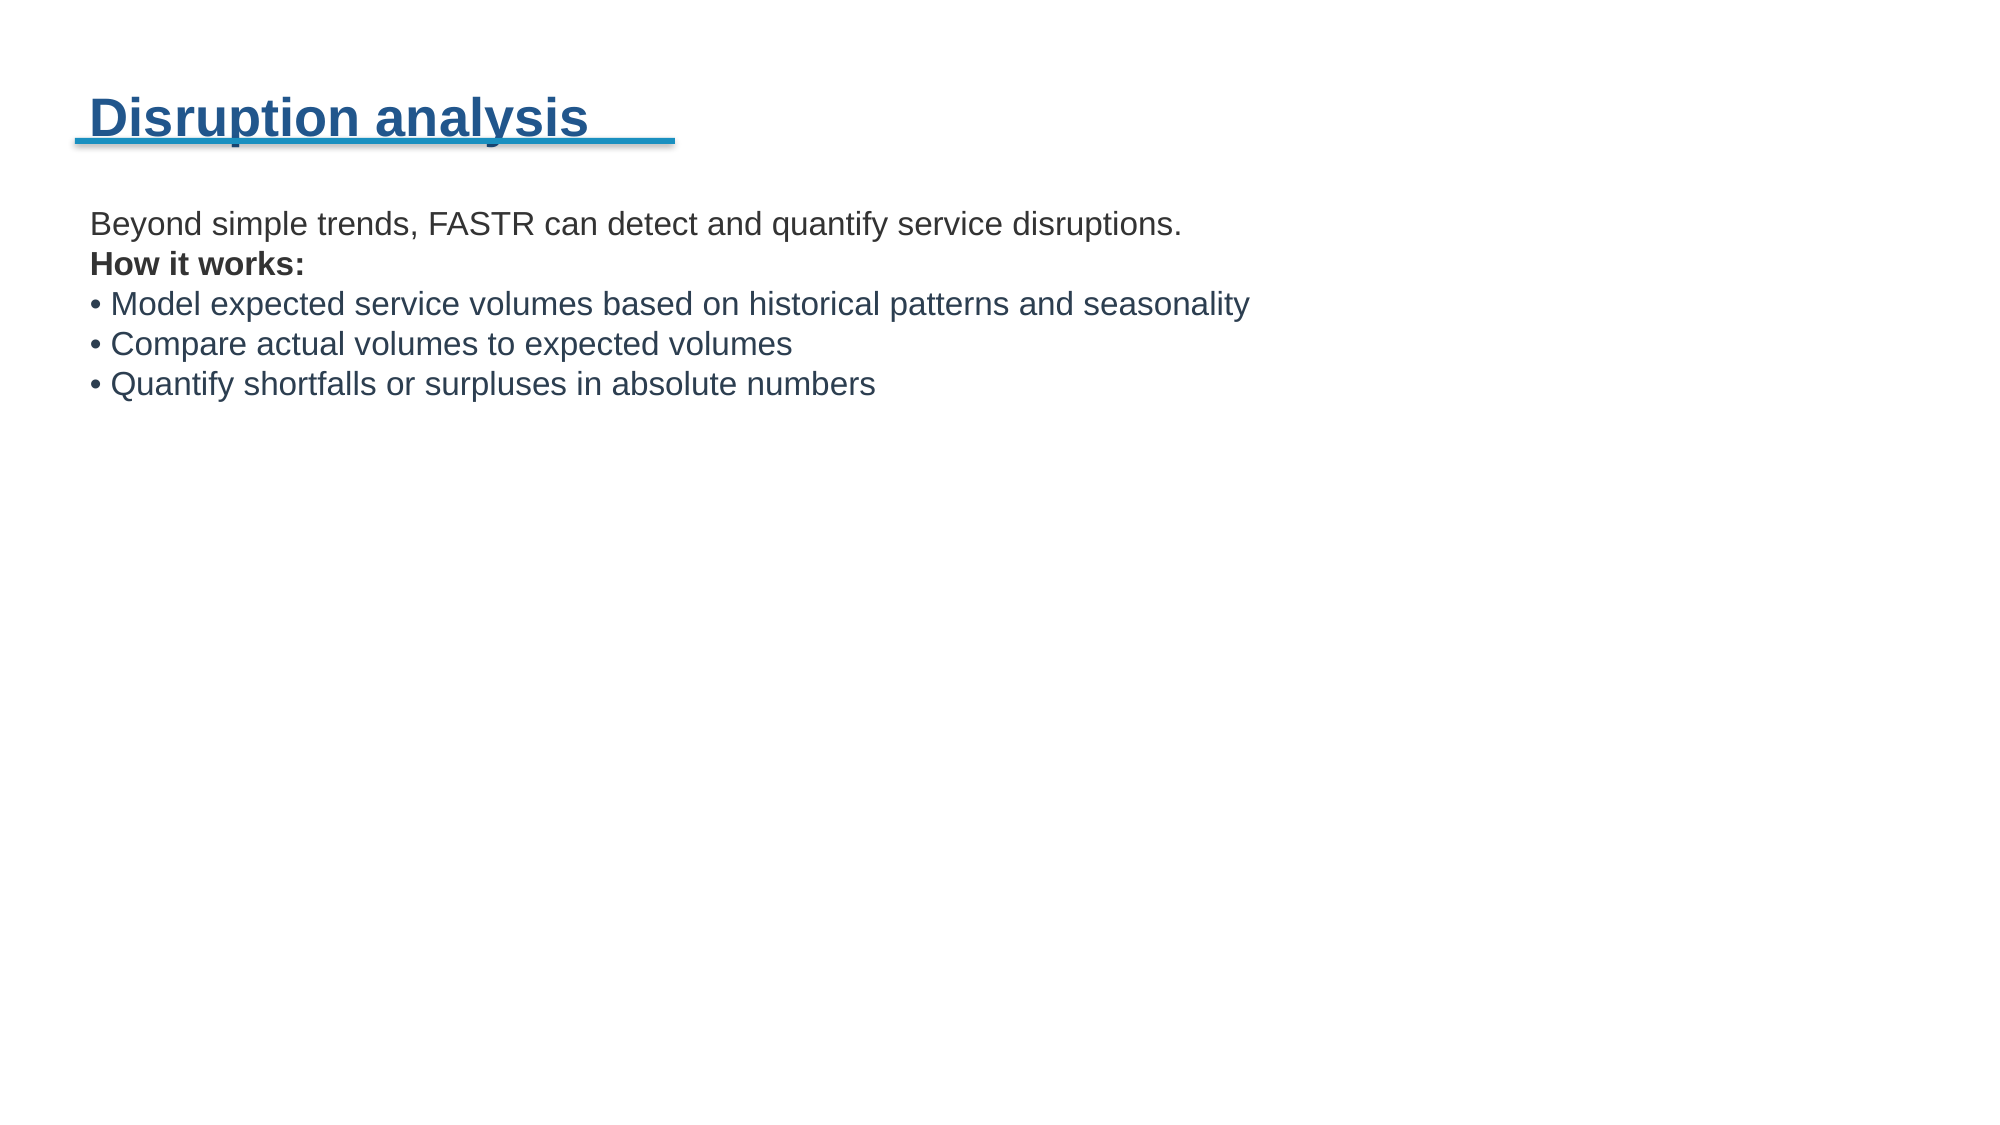

Disruption analysis

Beyond simple trends, FASTR can detect and quantify service disruptions.
How it works:
• Model expected service volumes based on historical patterns and seasonality
• Compare actual volumes to expected volumes
• Quantify shortfalls or surpluses in absolute numbers